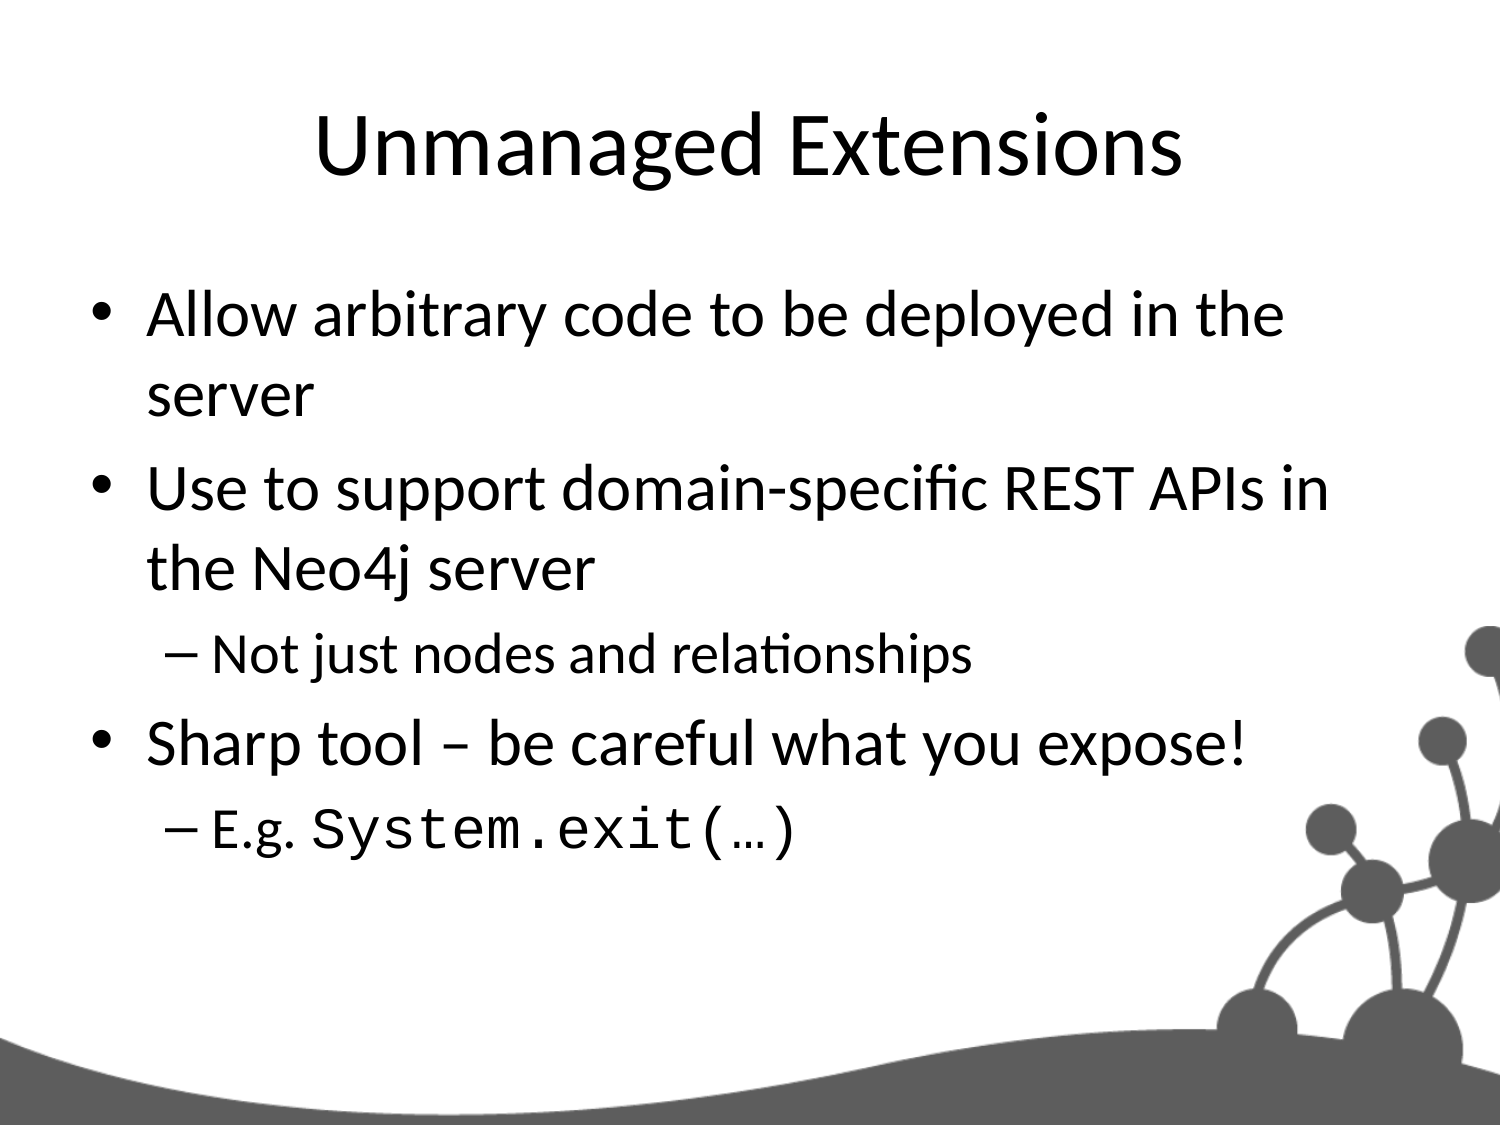

# Unmanaged Extensions
Allow arbitrary code to be deployed in the server
Use to support domain-specific REST APIs in the Neo4j server
Not just nodes and relationships
Sharp tool – be careful what you expose!
E.g. System.exit(…)